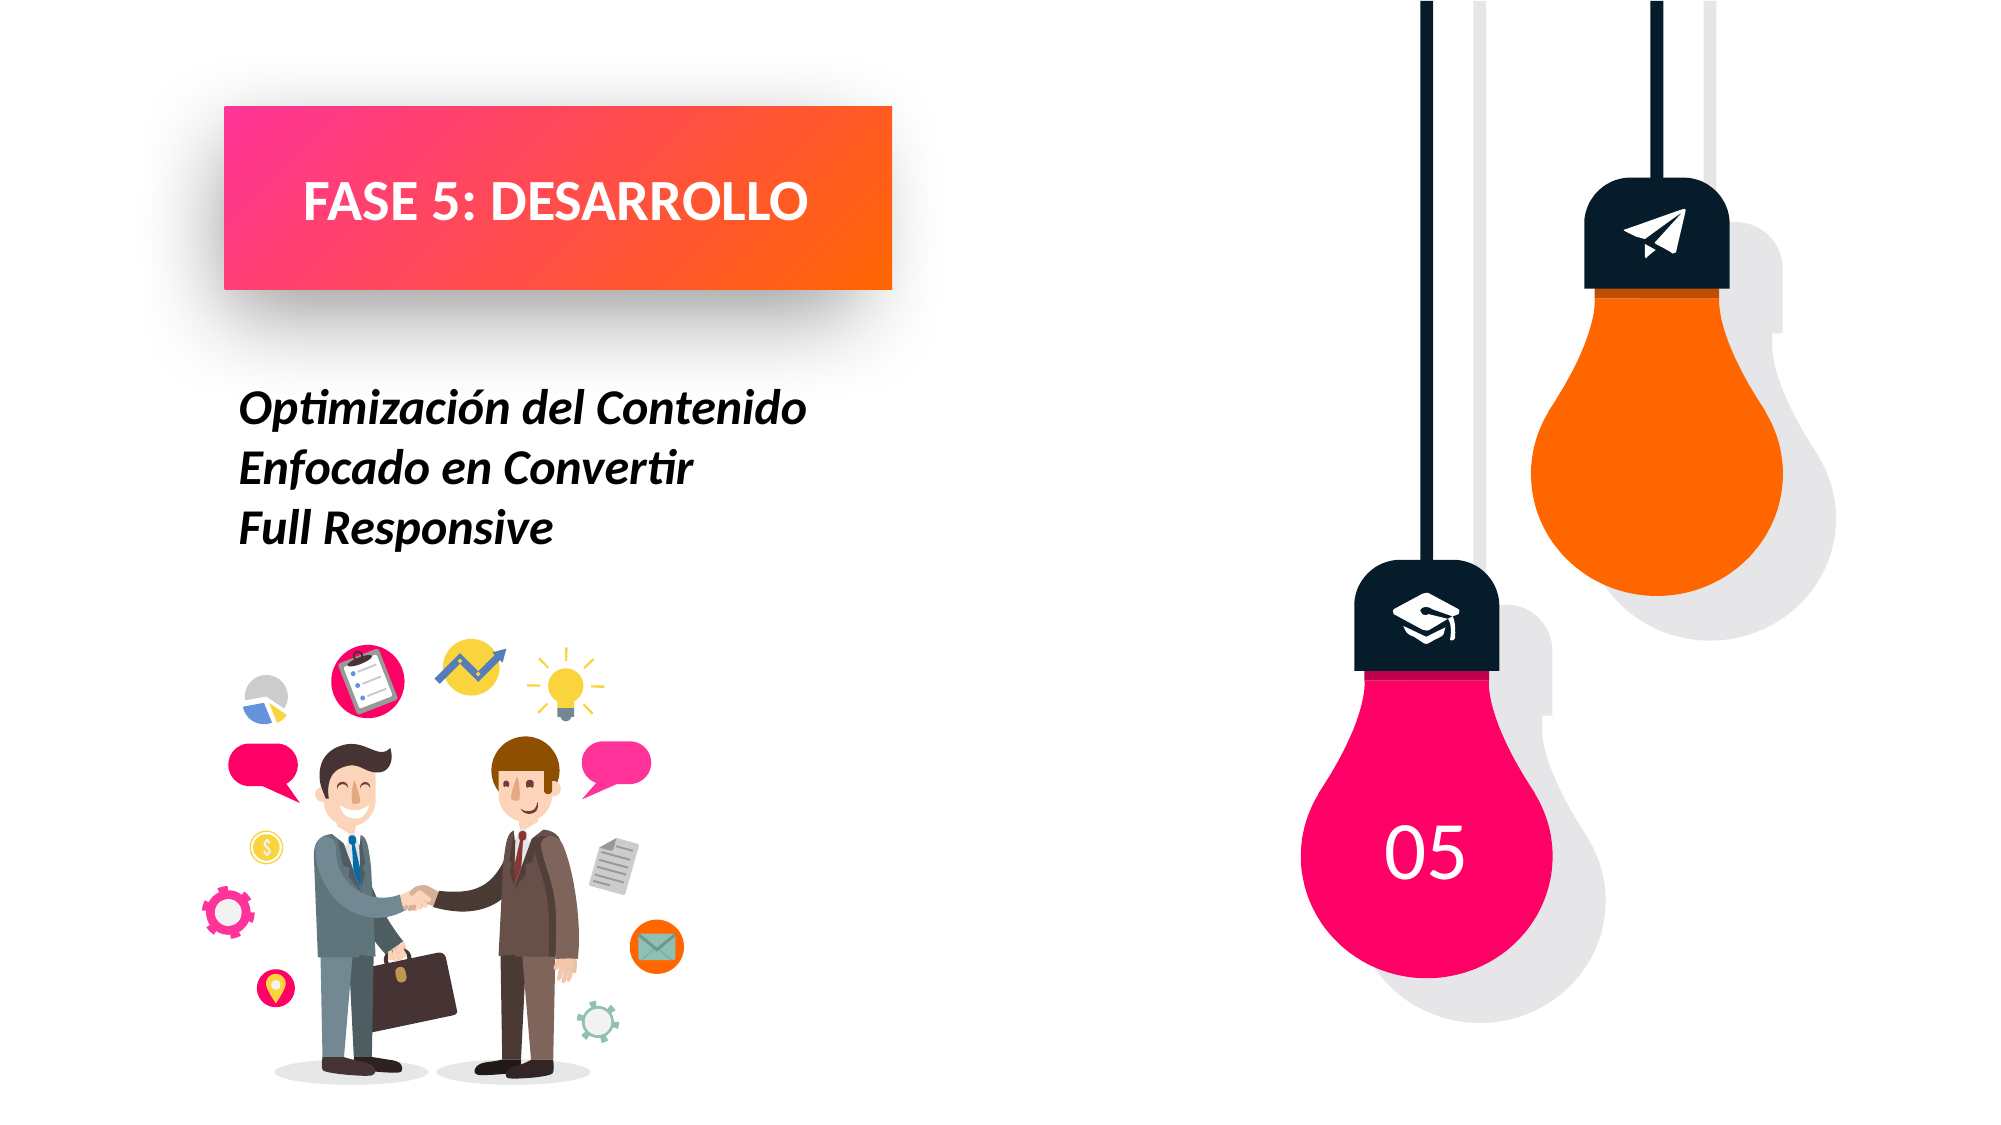

FASE 5: DESARROLLO

Optimización del Contenido
Enfocado en Convertir
Full Responsive

05
Image Subtitle

A wonderful serenity has taken possession of my entire.
A wonderful serenity has taken possession of my entire.